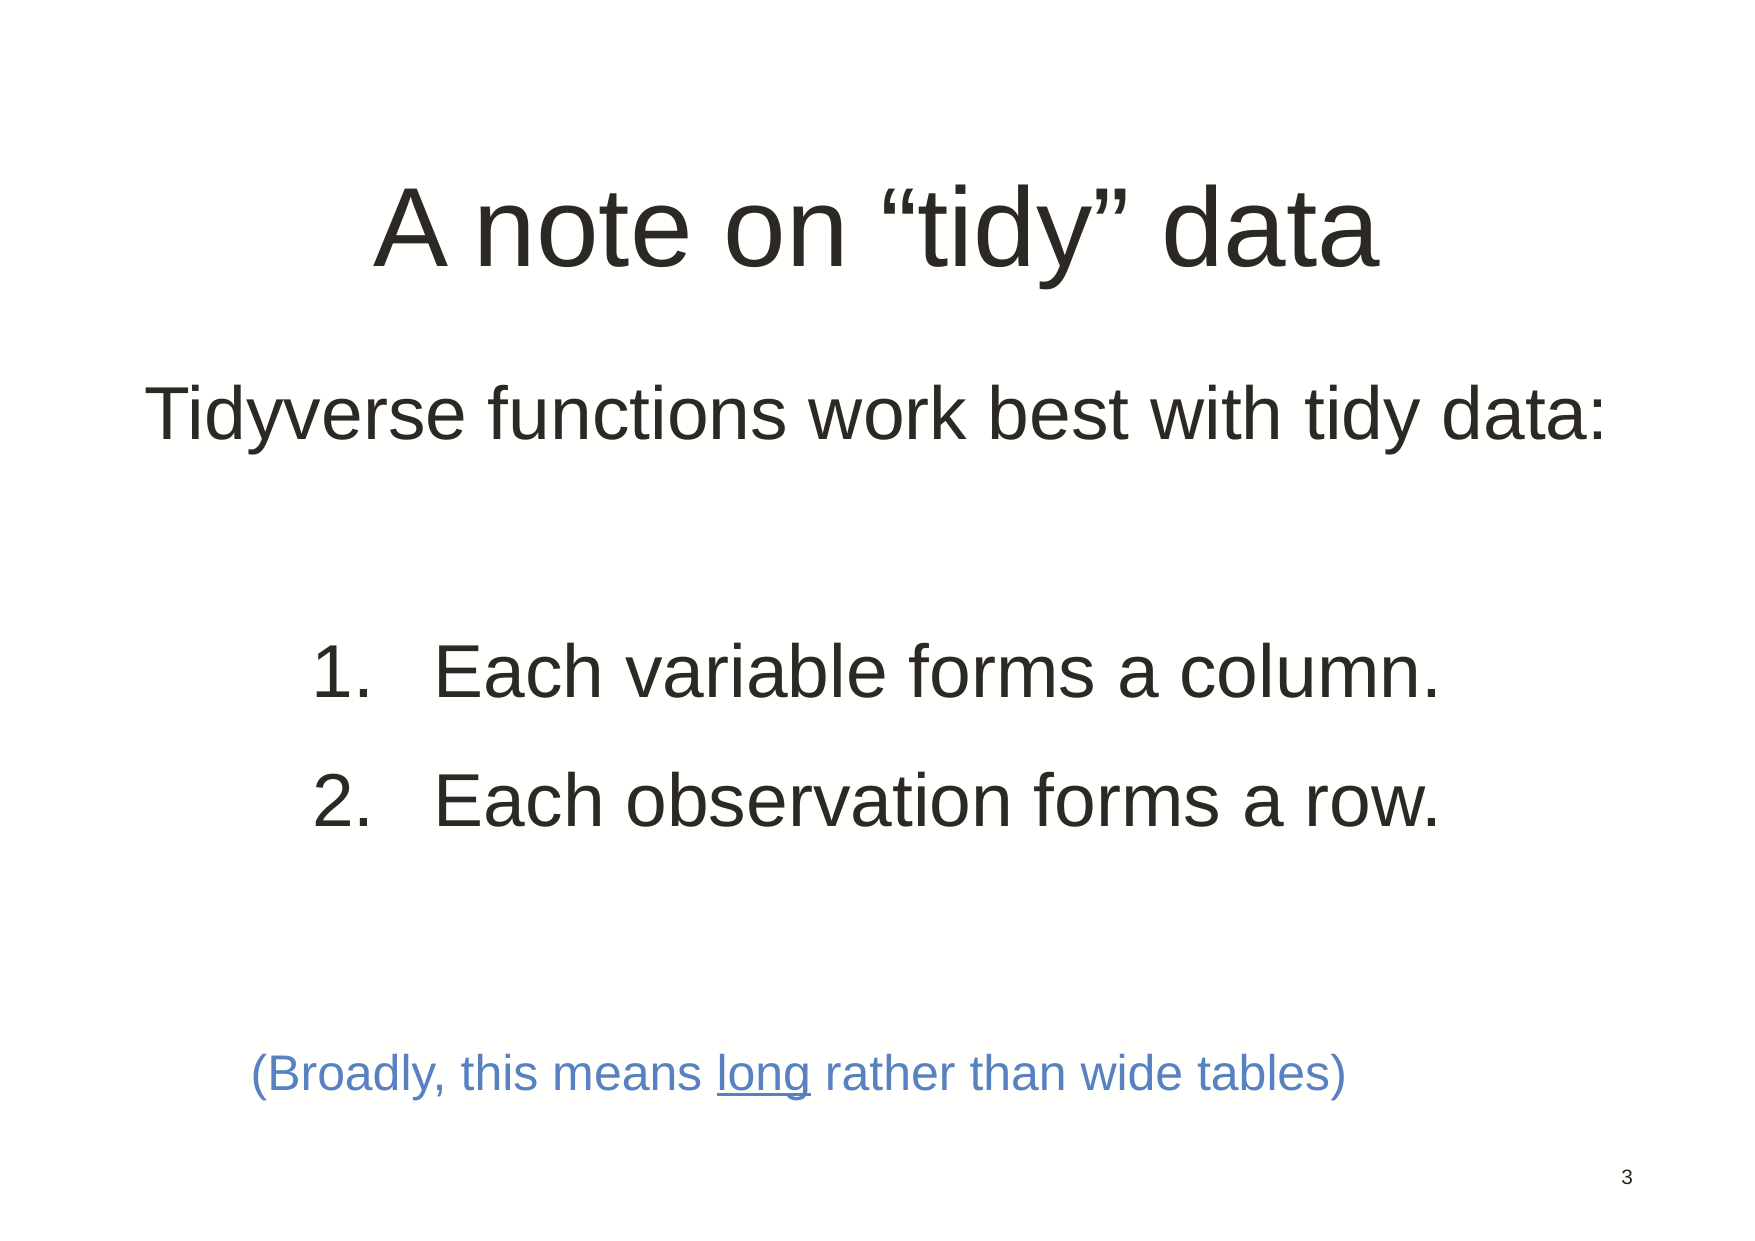

# A note on “tidy” data
Tidyverse functions work best with tidy data:

Each variable forms a column.
Each observation forms a row.
(Broadly, this means long rather than wide tables)
3